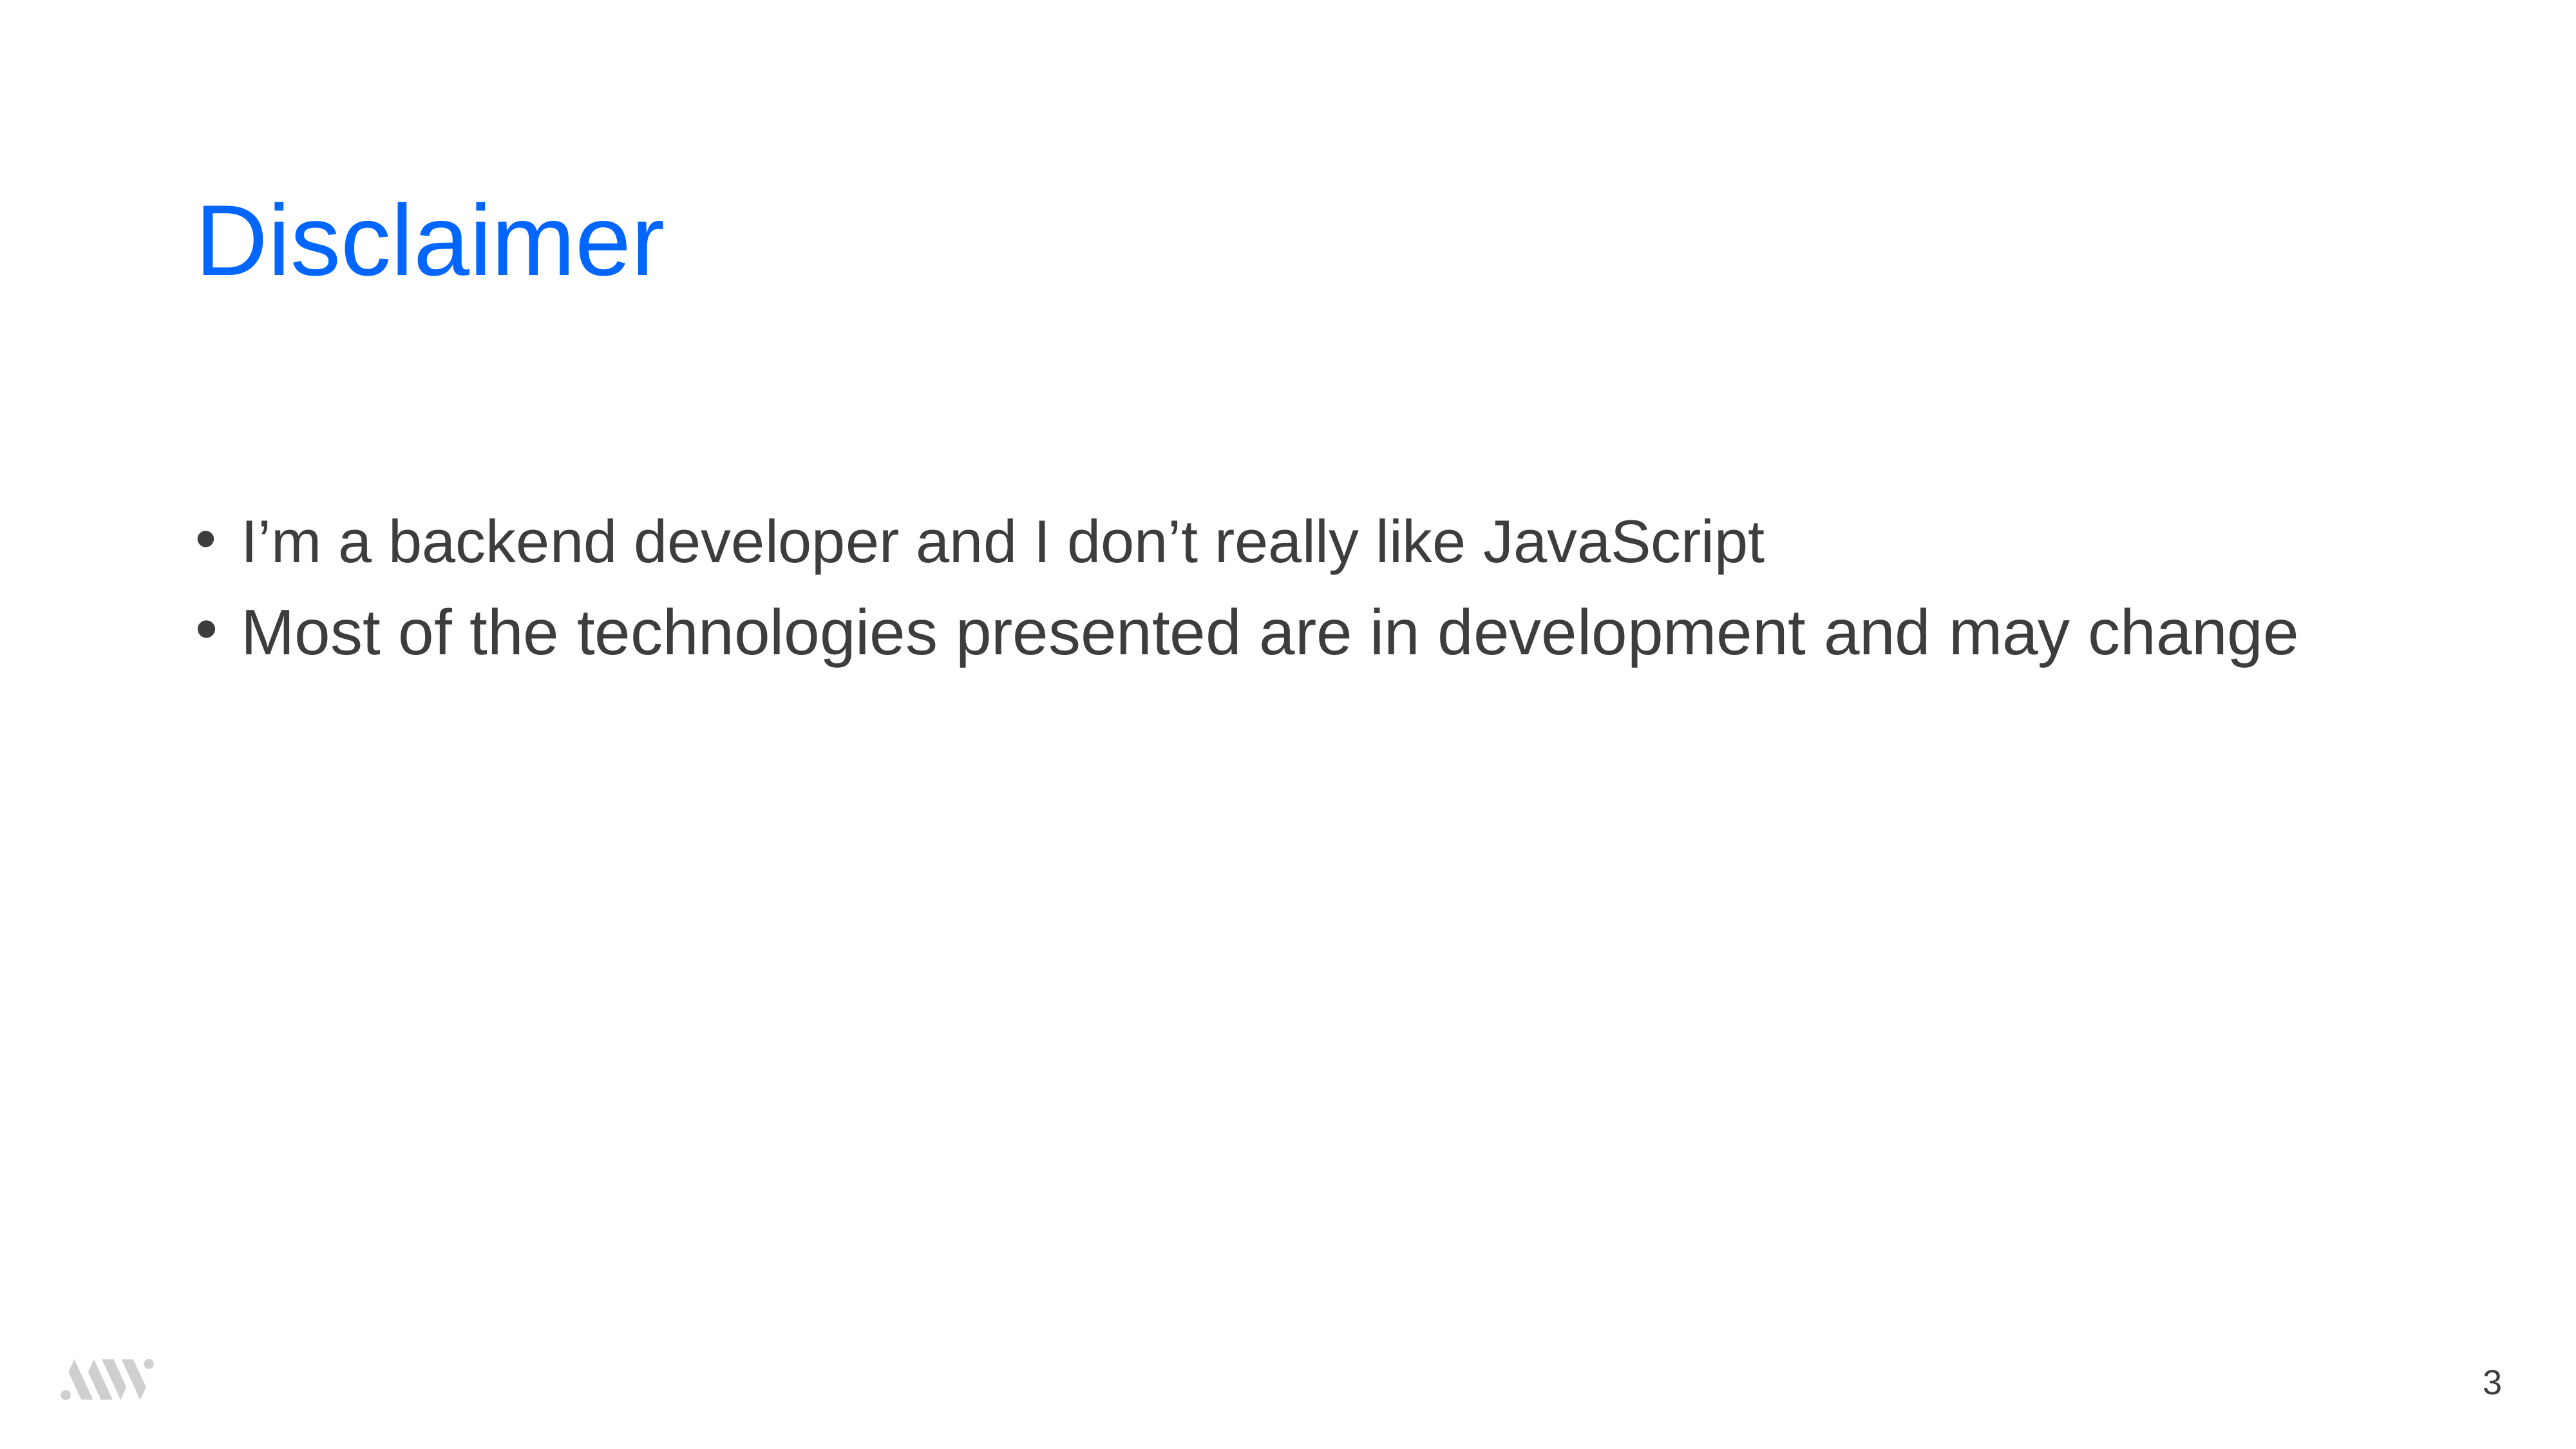

# Disclaimer

I’m a backend developer and I don’t really like JavaScript
Most of the technologies presented are in development and may change

3